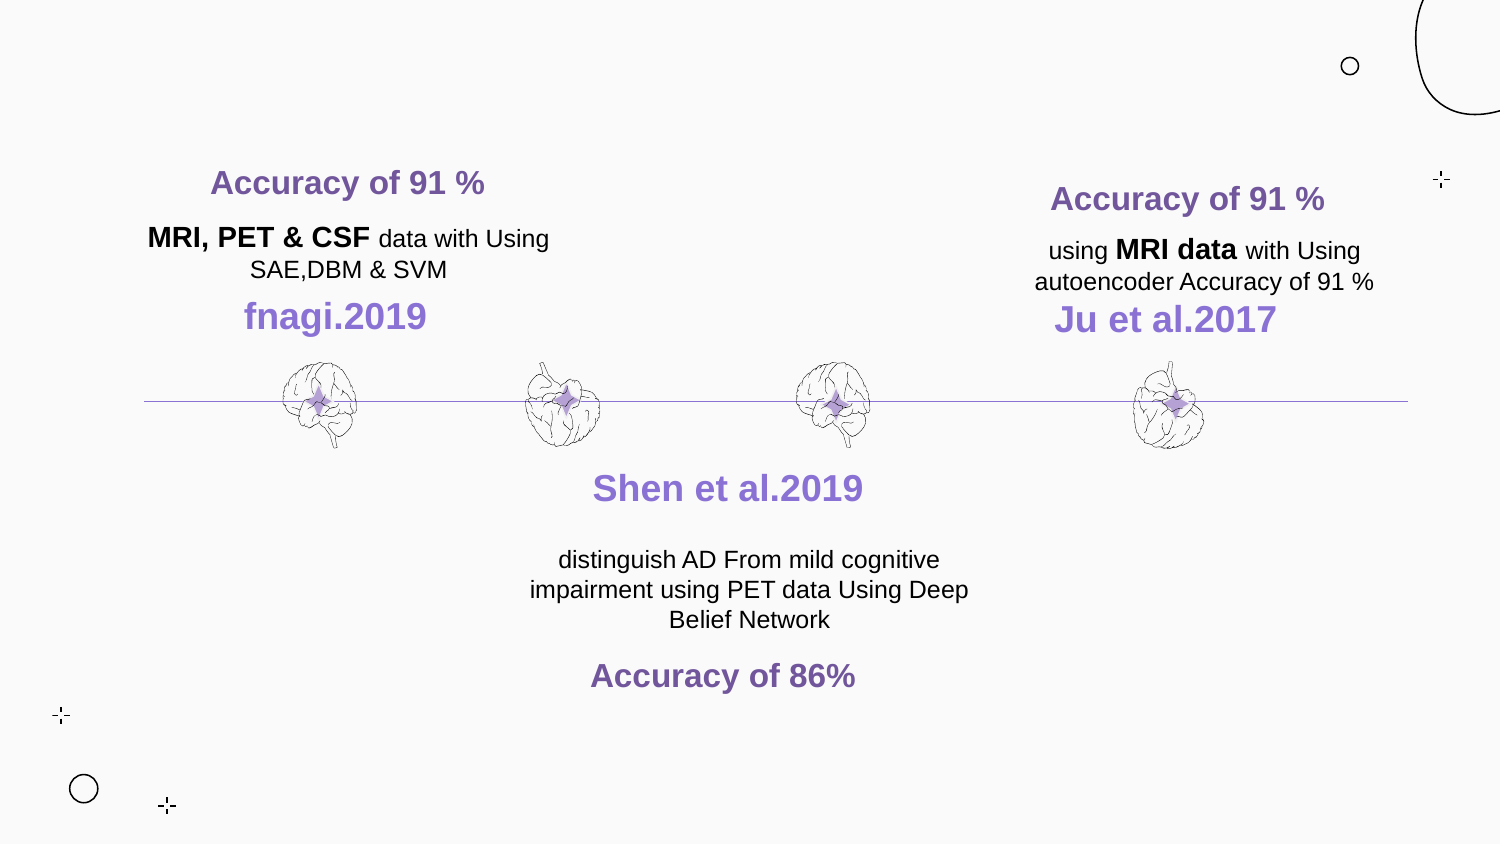

Accuracy of 91 %
Accuracy of 91 %
MRI, PET & CSF data with Using SAE,DBM & SVM
using MRI data with Using autoencoder Accuracy of 91 %
fnagi.2019
Ju et al.2017

Shen et al.2019
distinguish AD From mild cognitive impairment using PET data Using Deep Belief Network
Accuracy of 86%